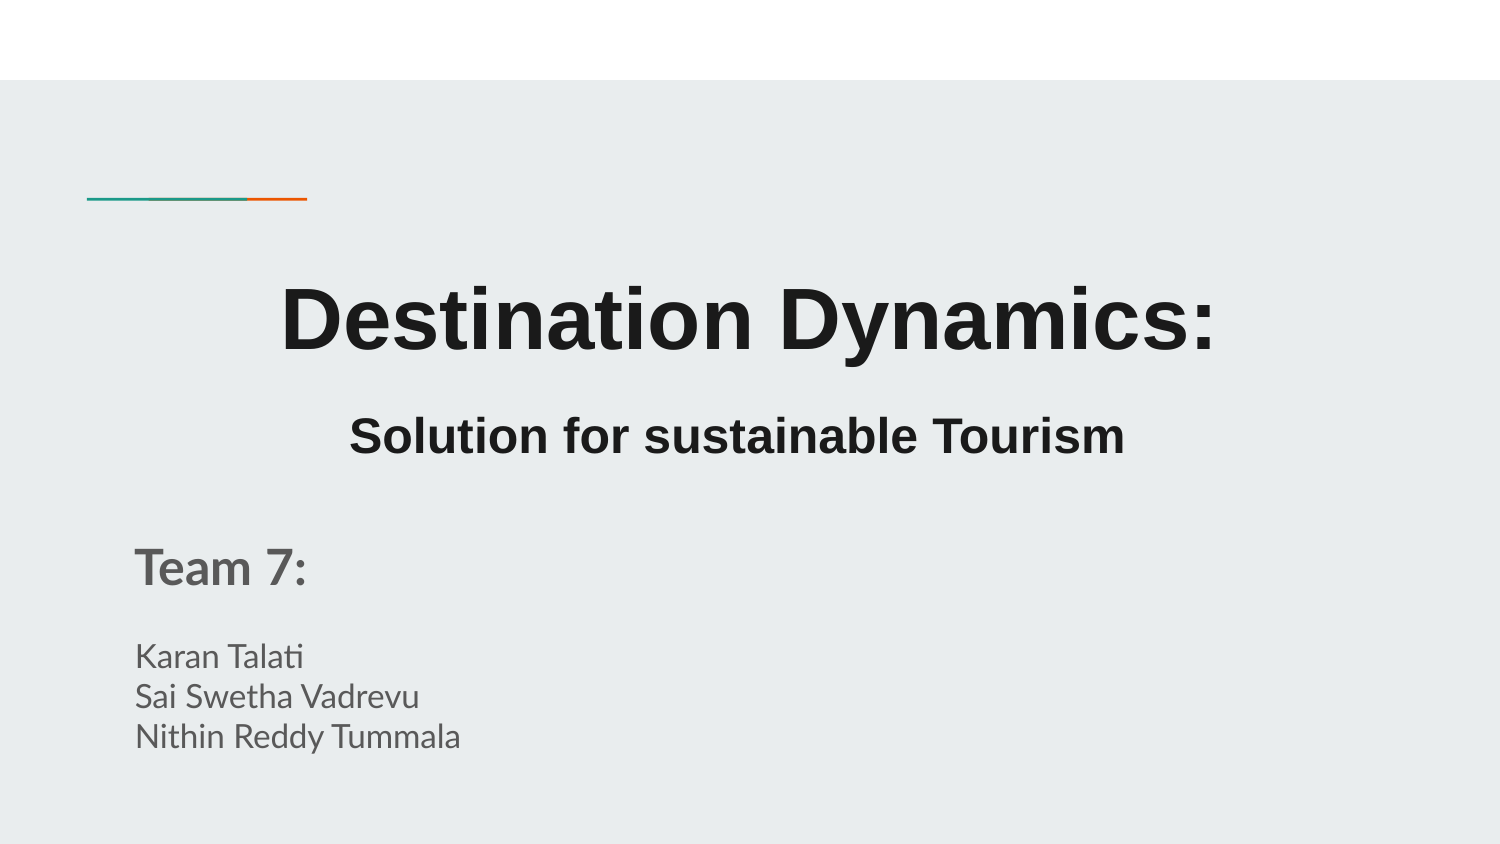

# Destination Dynamics:
Solution for sustainable Tourism

Team 7:

Karan Talati
Sai Swetha Vadrevu
Nithin Reddy Tummala